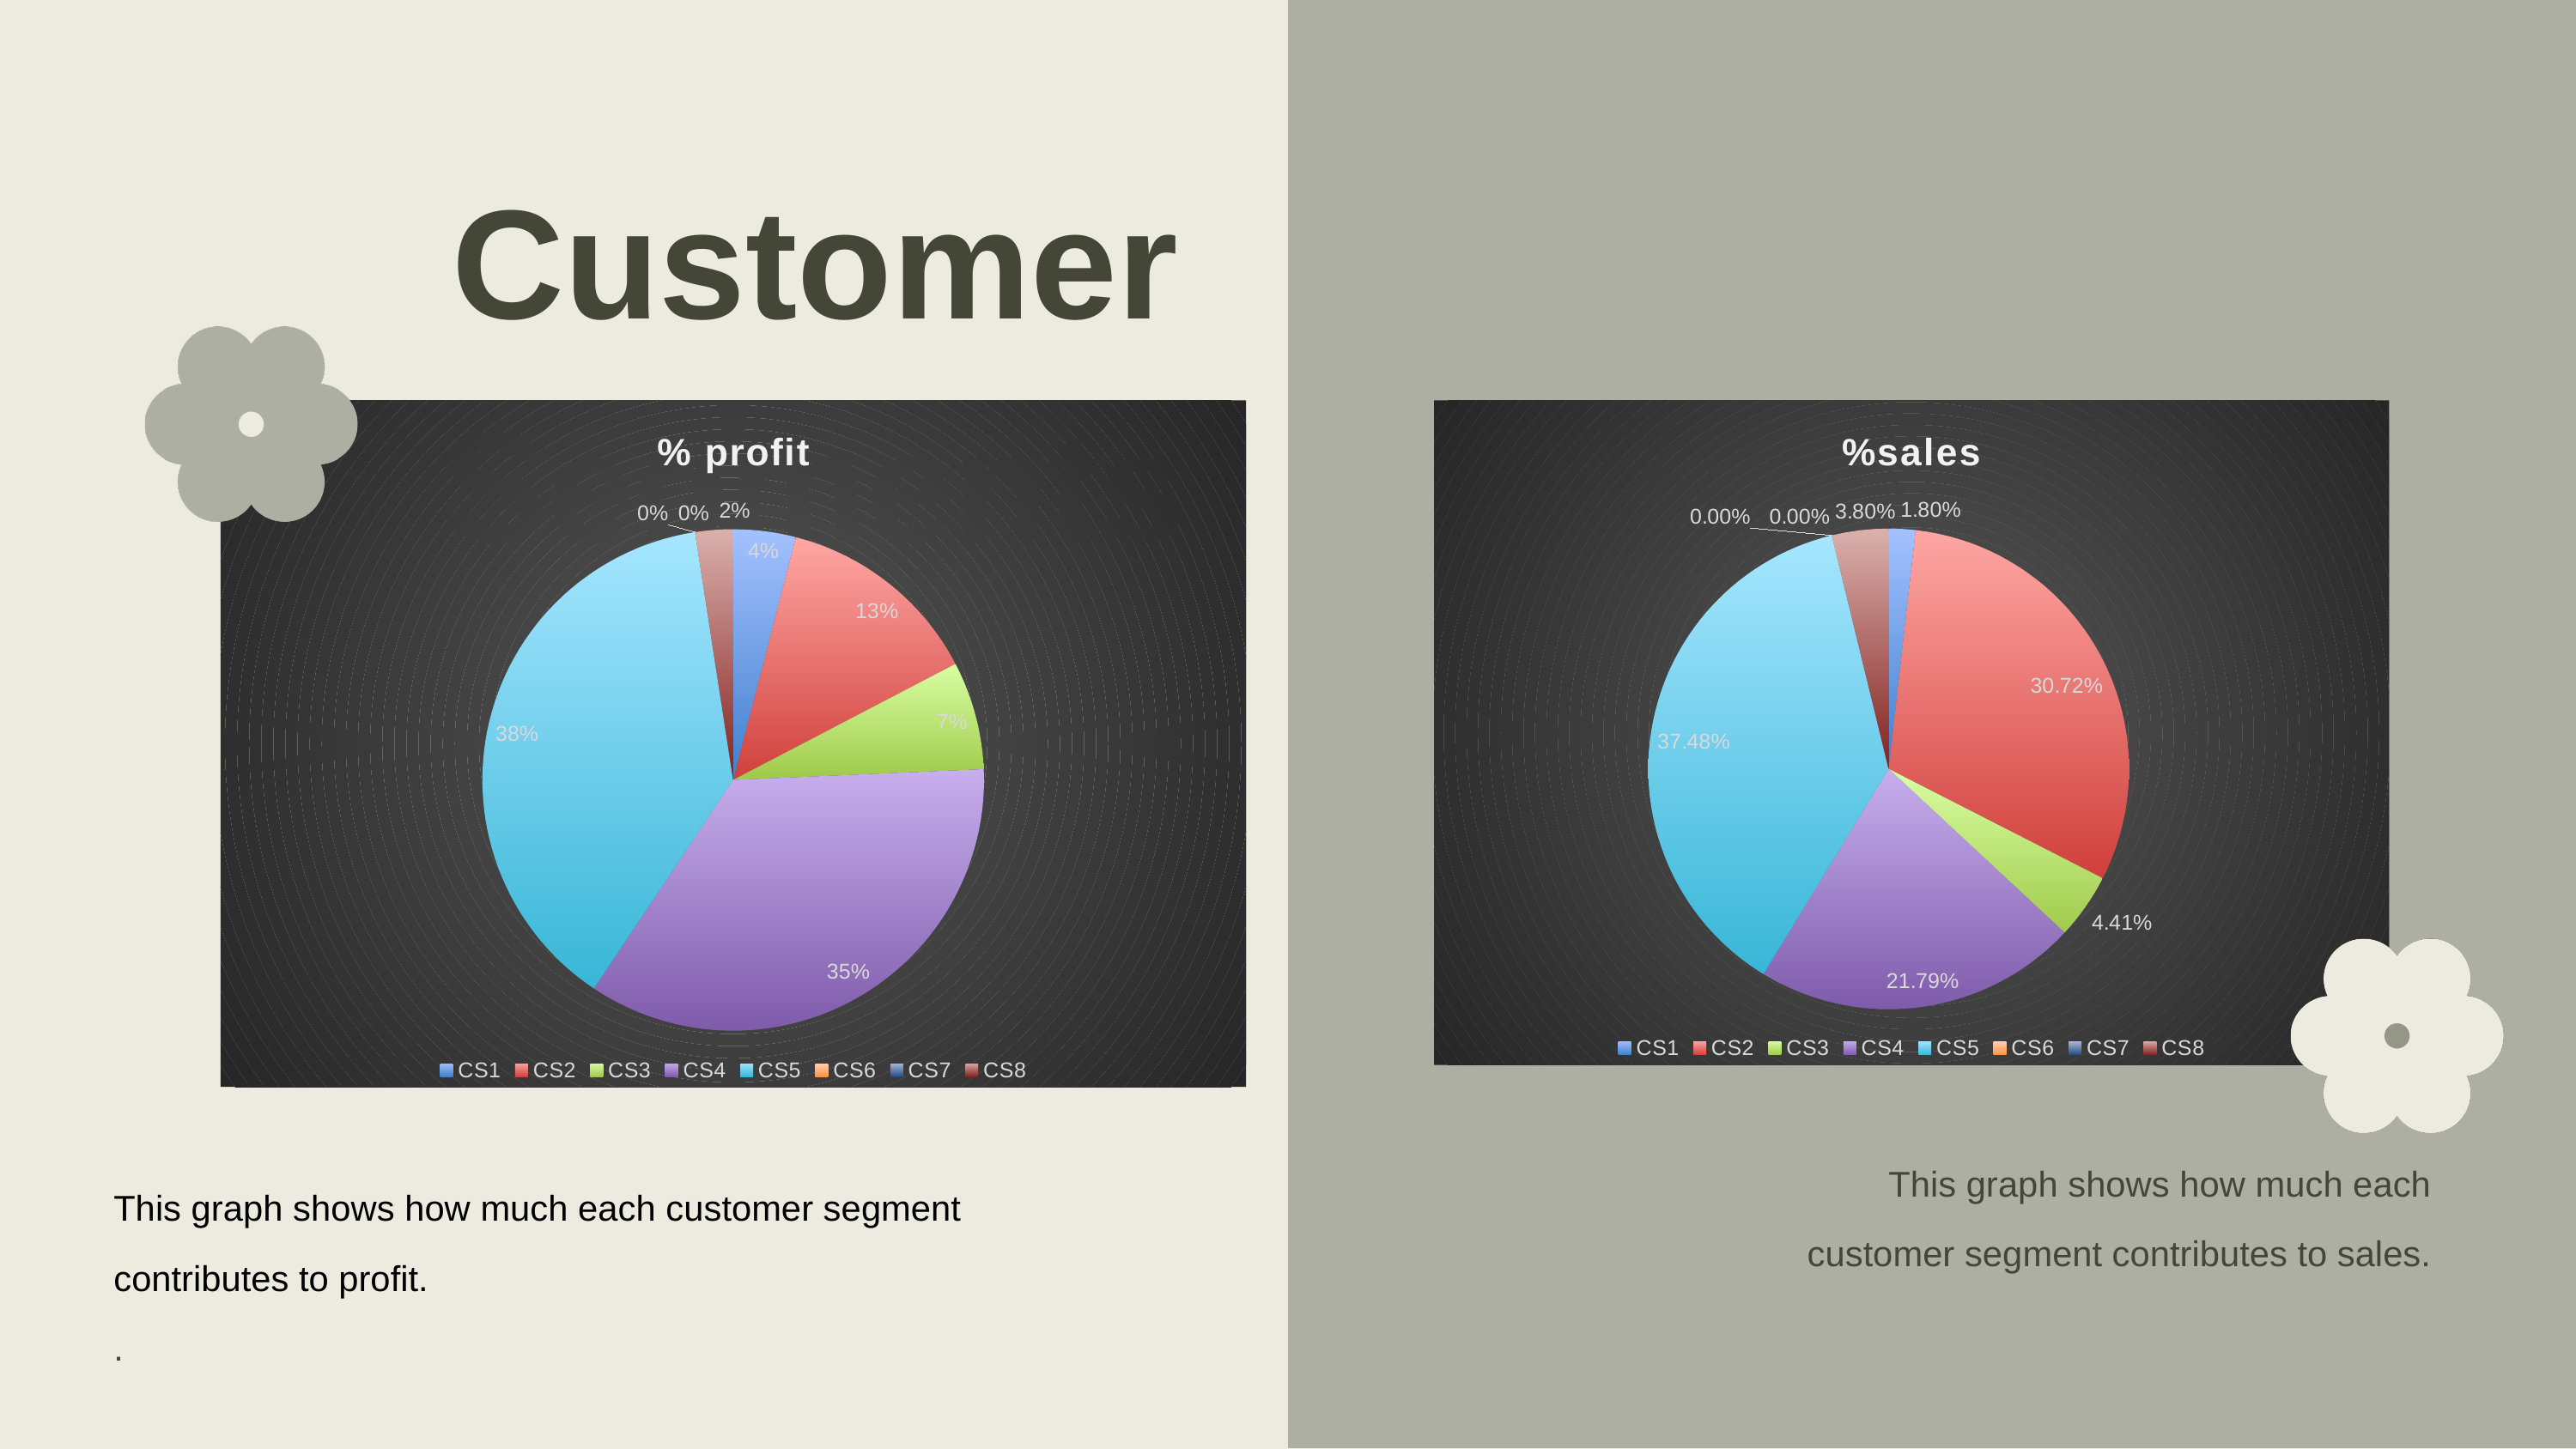

Customer Segments

### Chart:

| Category | %sales |
|---|---|
| CS1 | 0.01796484788874251 |
| CS2 | 0.3071955093167279 |
| CS3 | 0.044102804129519474 |
| CS4 | 0.21787848945036448 |
| CS5 | 0.37480493515716184 |
| CS6 | 4.8691781121864854e-06 |
| CS7 | 1.339267802613295e-05 |
| CS8 | 0.03803515220134563 |

### Chart:

| Category | % profit |
|---|---|
| CS1 | 0.04024773036304321 |
| CS2 | 0.1331858485607744 |
| CS3 | 0.06969537513115028 |
| CS4 | 0.35061228084139046 |
| CS5 | 0.3819079993872334 |
| CS6 | 1.1218709163698988e-05 |
| CS7 | 3.052100651396281e-05 |
| CS8 | 0.024309026000730753 |
This graph shows how much each customer segment contributes to sales.
This graph shows how much each customer segment contributes to profit.
.